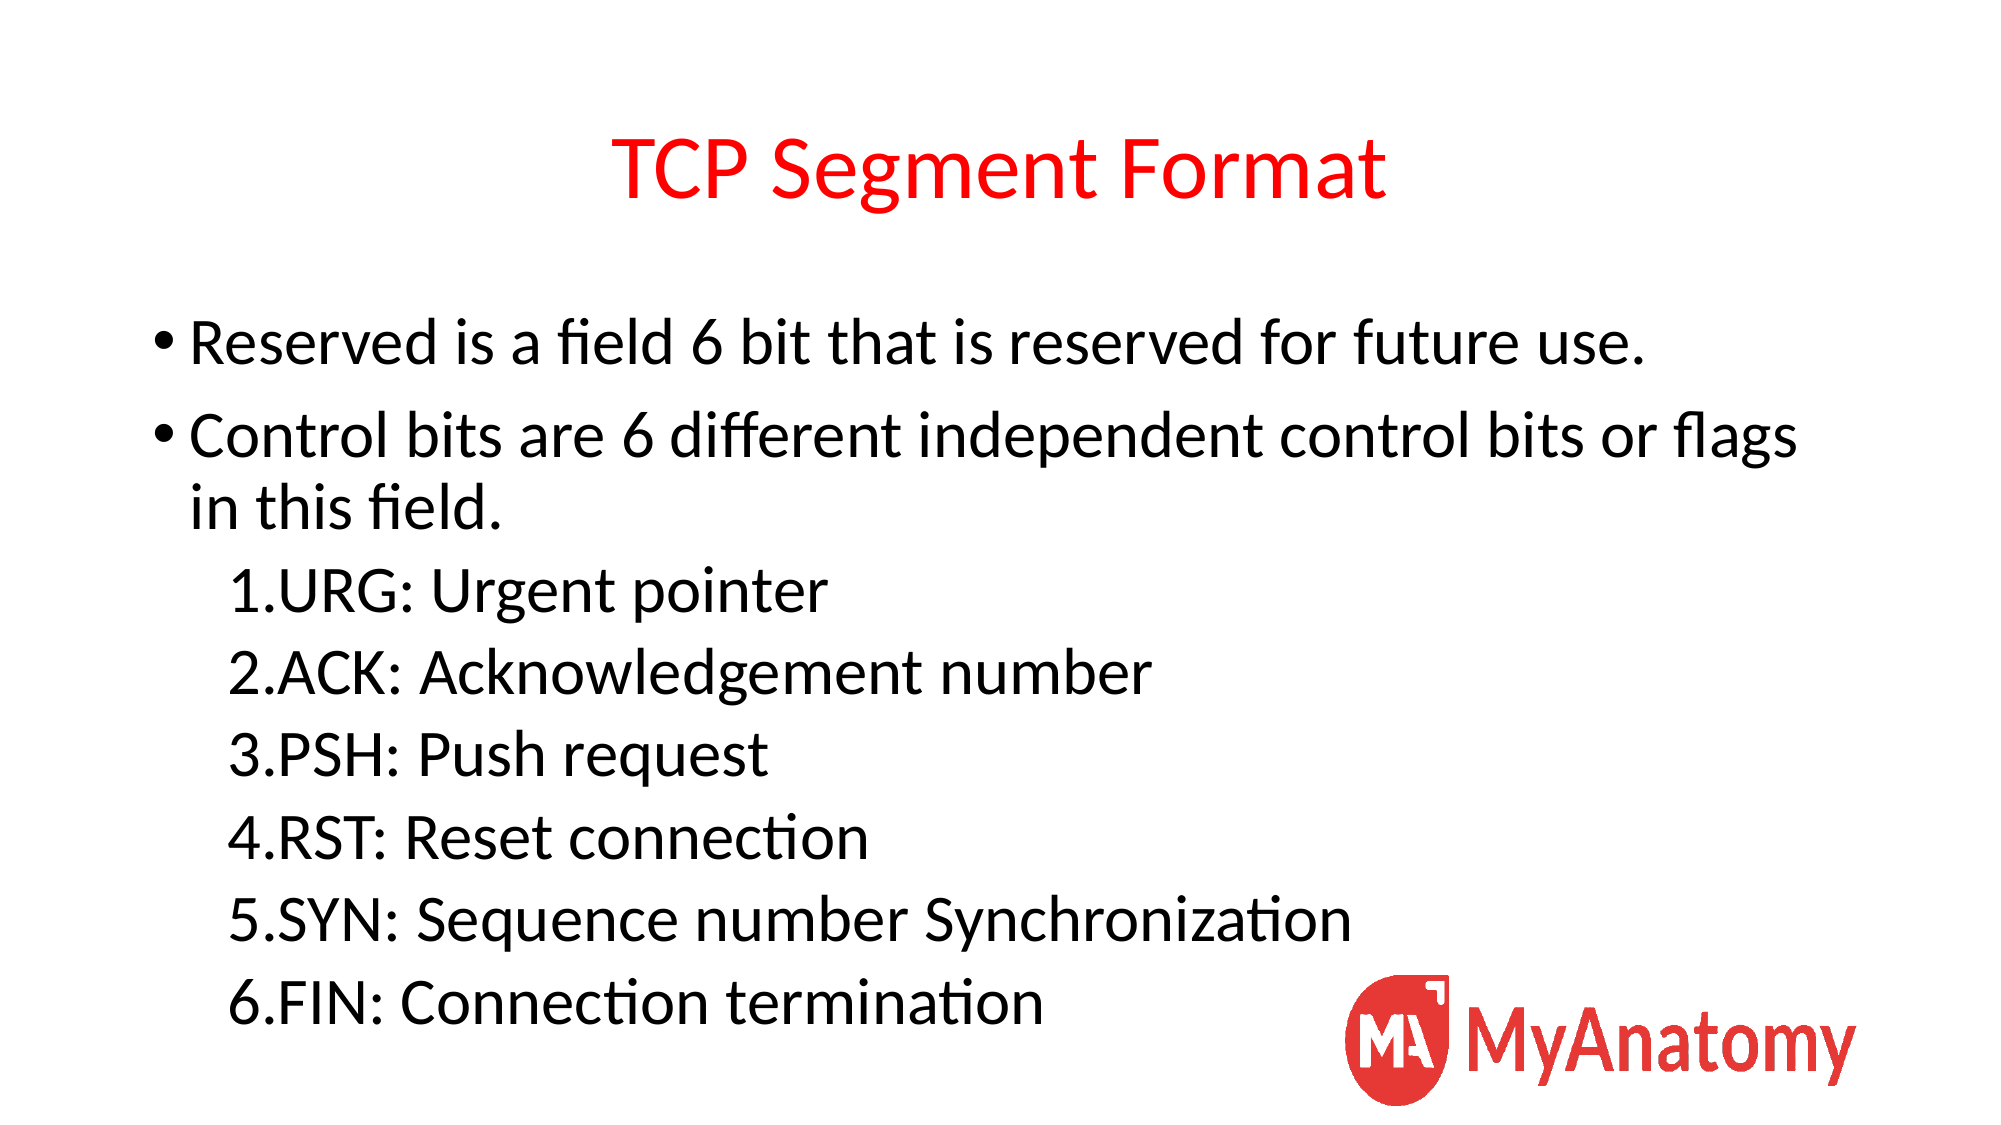

# TCP Segment Format
Reserved is a field 6 bit that is reserved for future use.
Control bits are 6 different independent control bits or flags in this field.
URG: Urgent pointer
ACK: Acknowledgement number
PSH: Push request
RST: Reset connection
SYN: Sequence number Synchronization
FIN: Connection termination